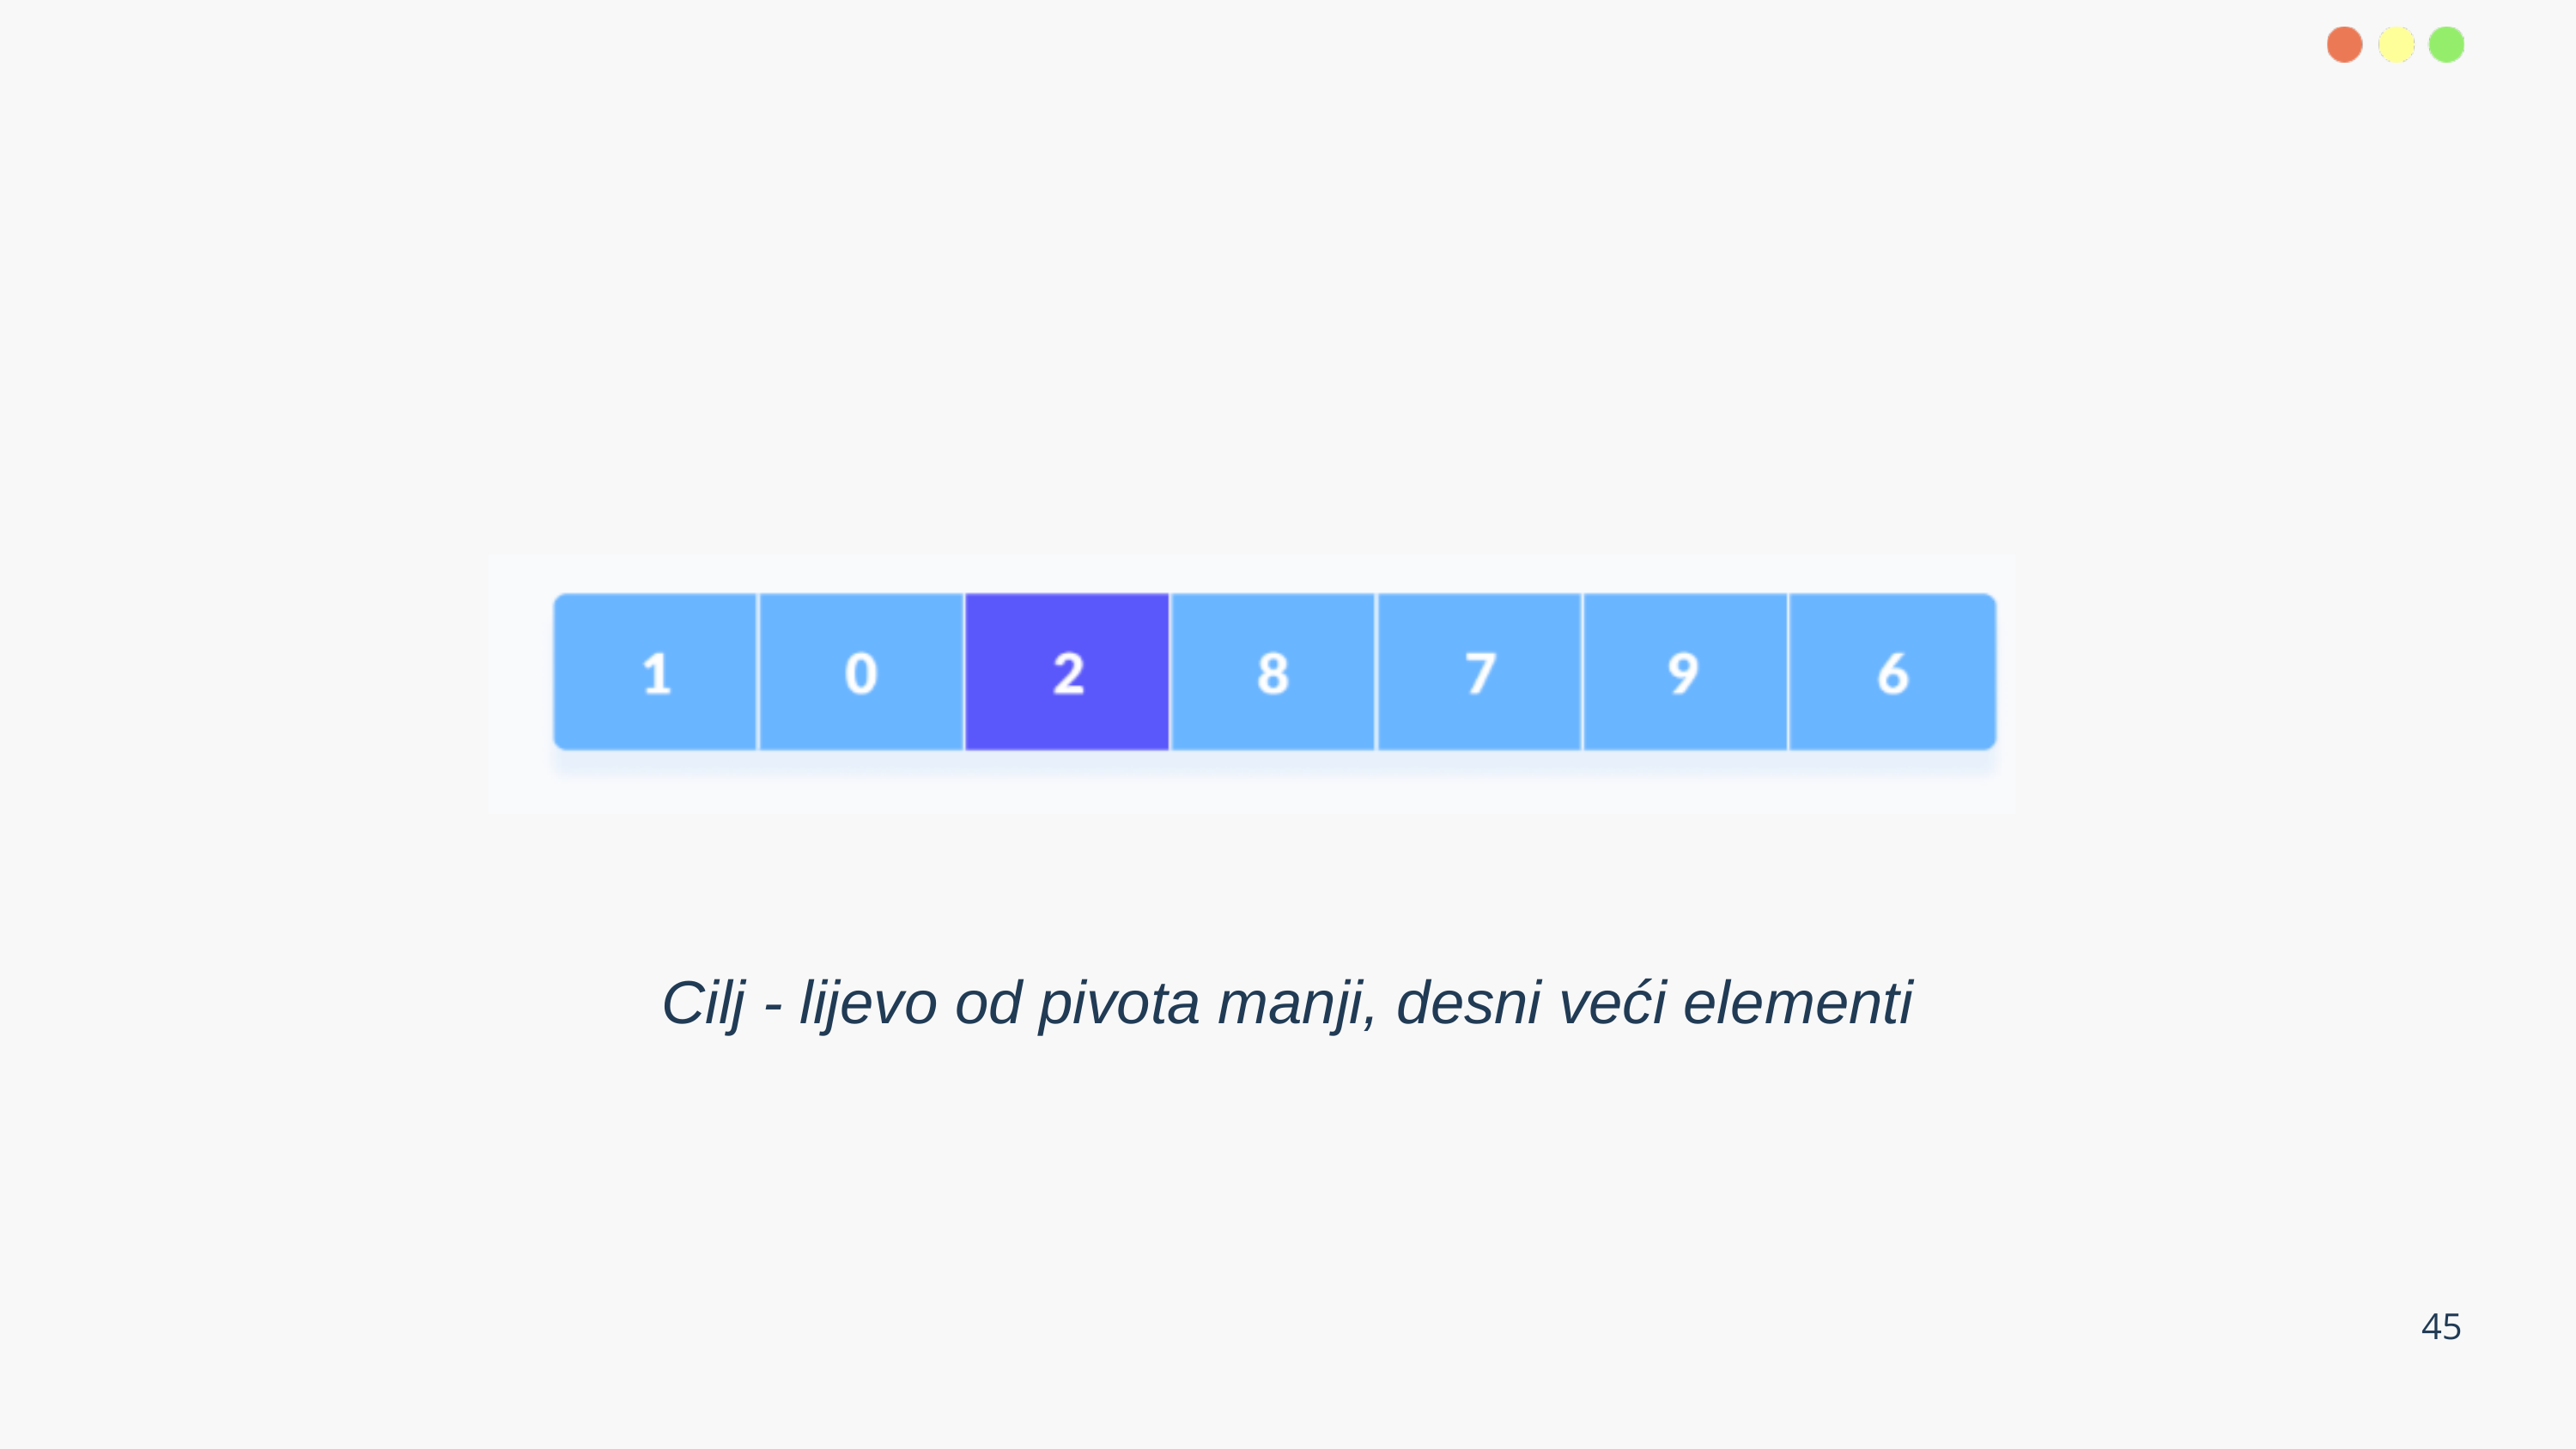

Cilj - lijevo od pivota manji, desni veći elementi
45